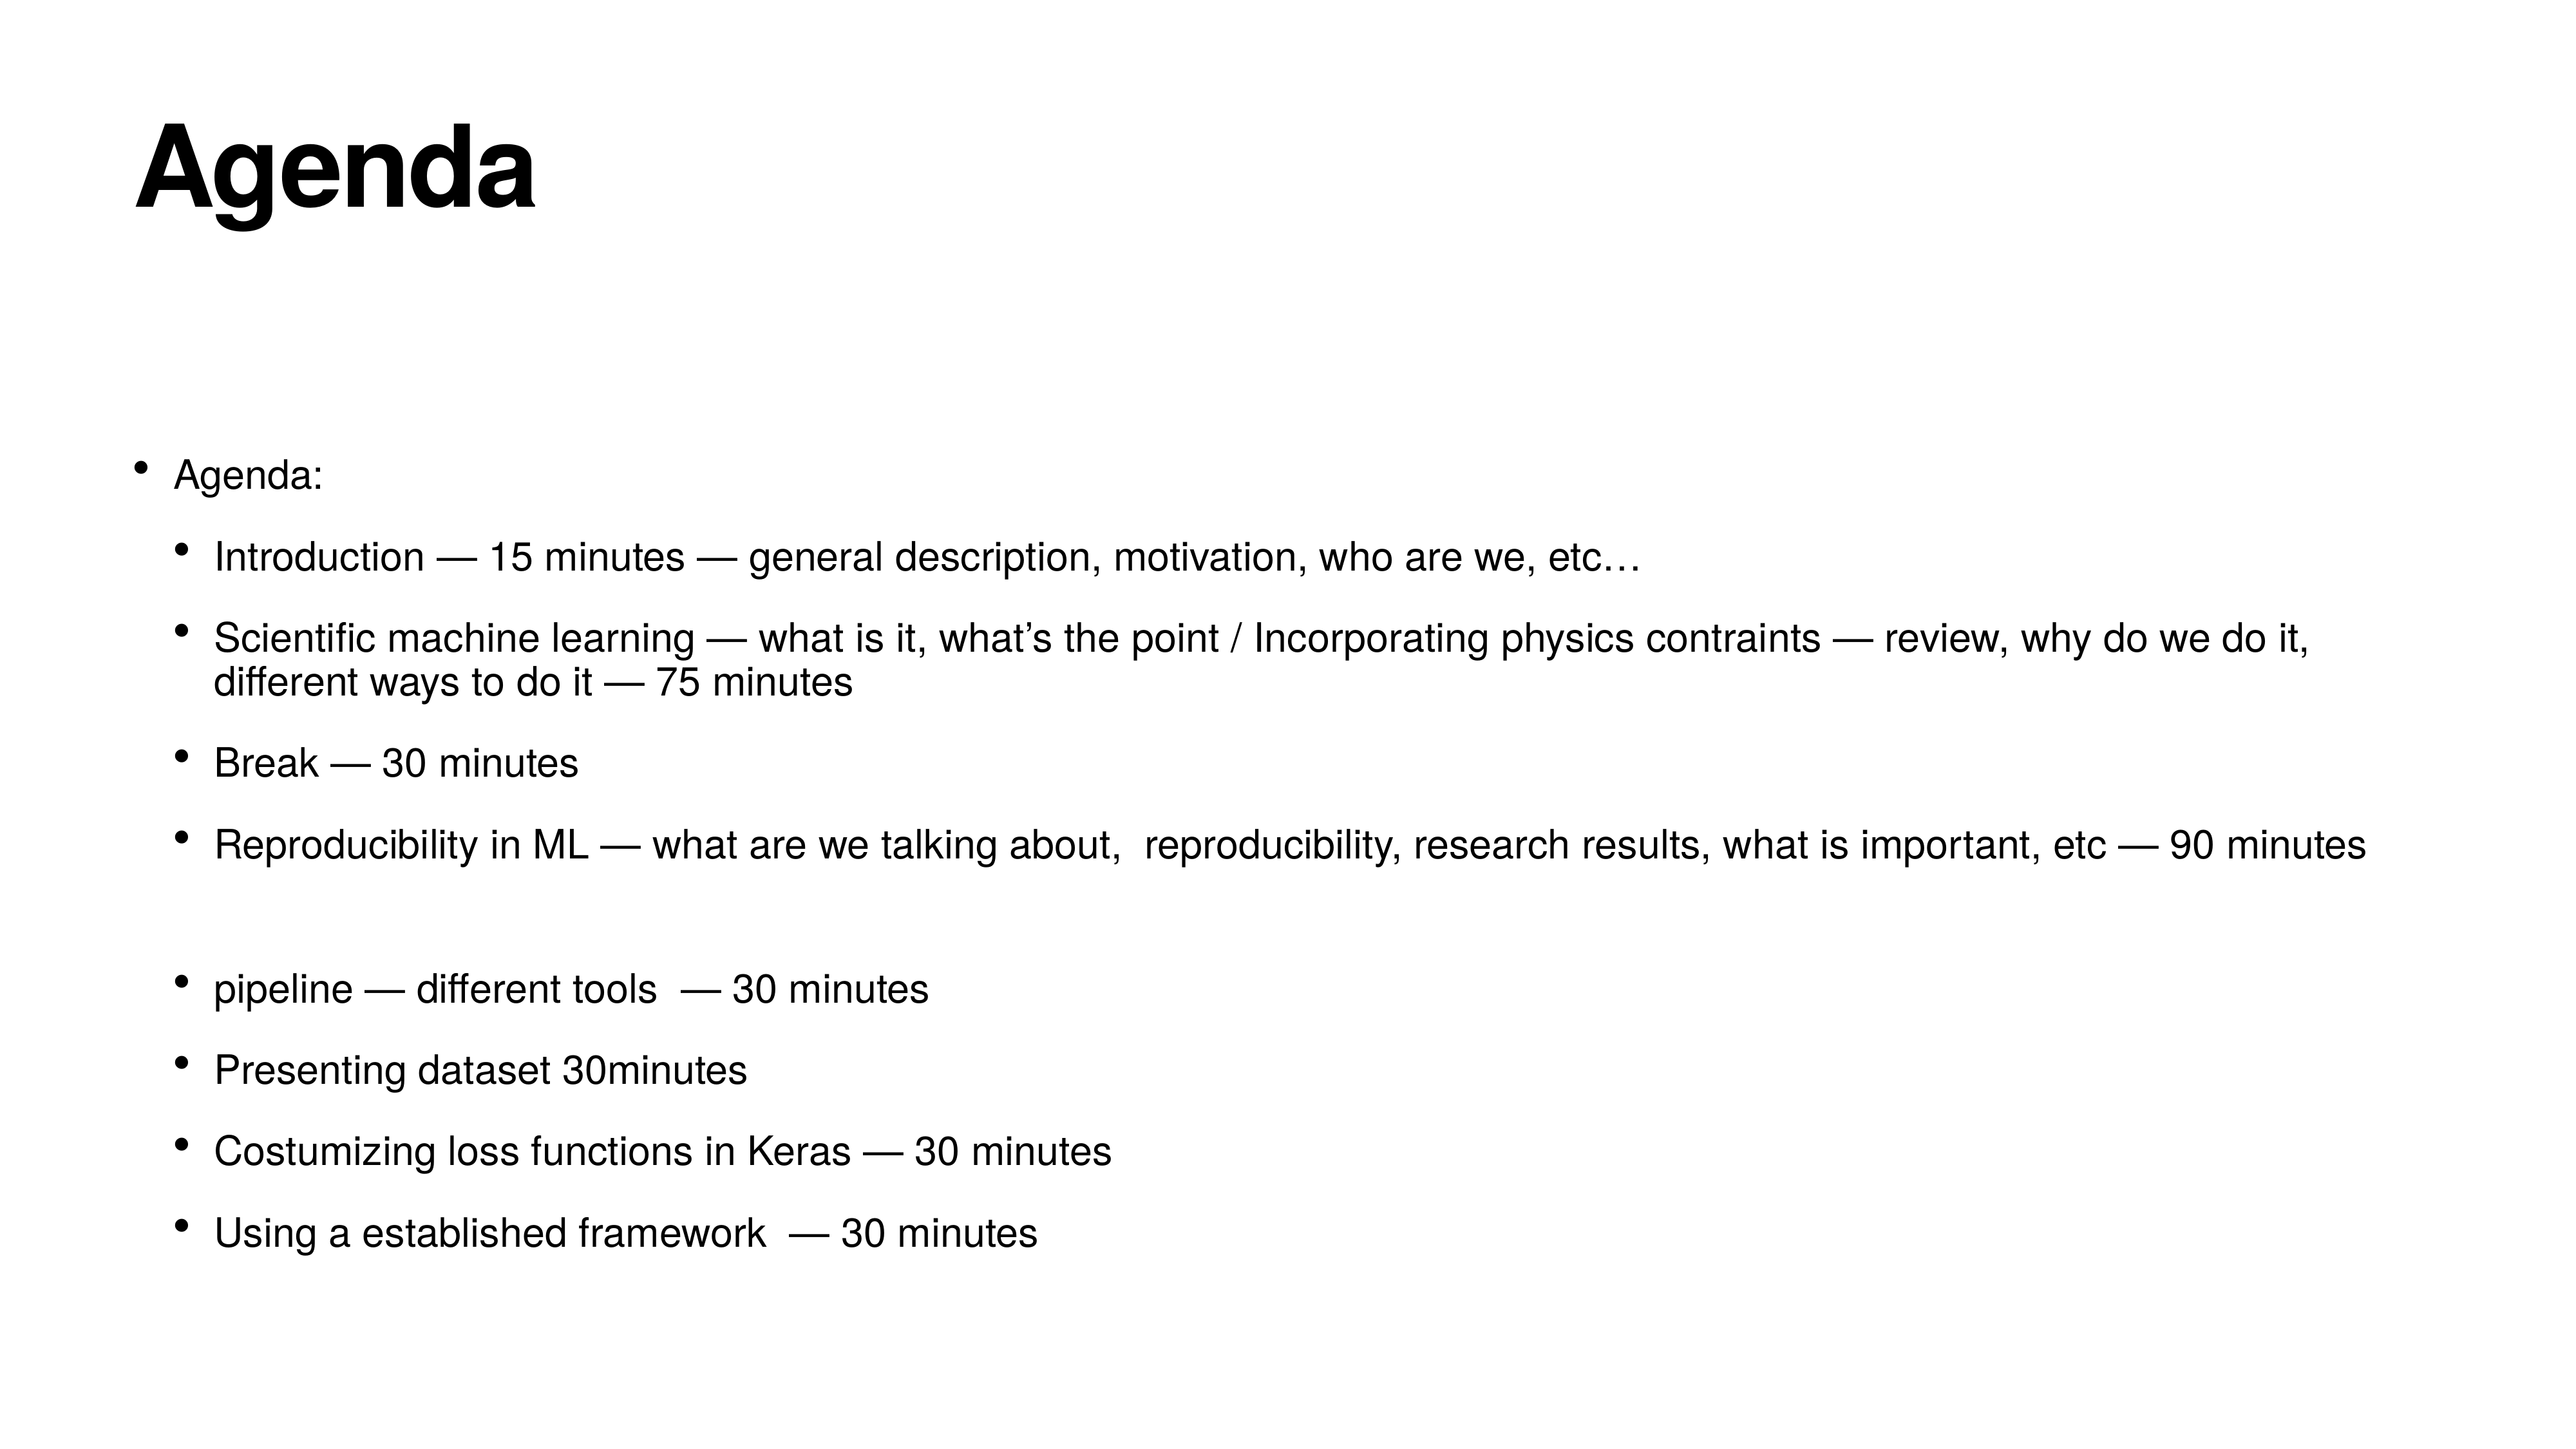

# Agenda

Agenda:
Introduction — 15 minutes — general description, motivation, who are we, etc…
Scientific machine learning — what is it, what’s the point / Incorporating physics contraints — review, why do we do it, different ways to do it — 75 minutes
Break — 30 minutes
Reproducibility in ML — what are we talking about,  reproducibility, research results, what is important, etc — 90 minutes

pipeline — different tools  — 30 minutes
Presenting dataset 30minutes
Costumizing loss functions in Keras — 30 minutes
Using a established framework  — 30 minutes